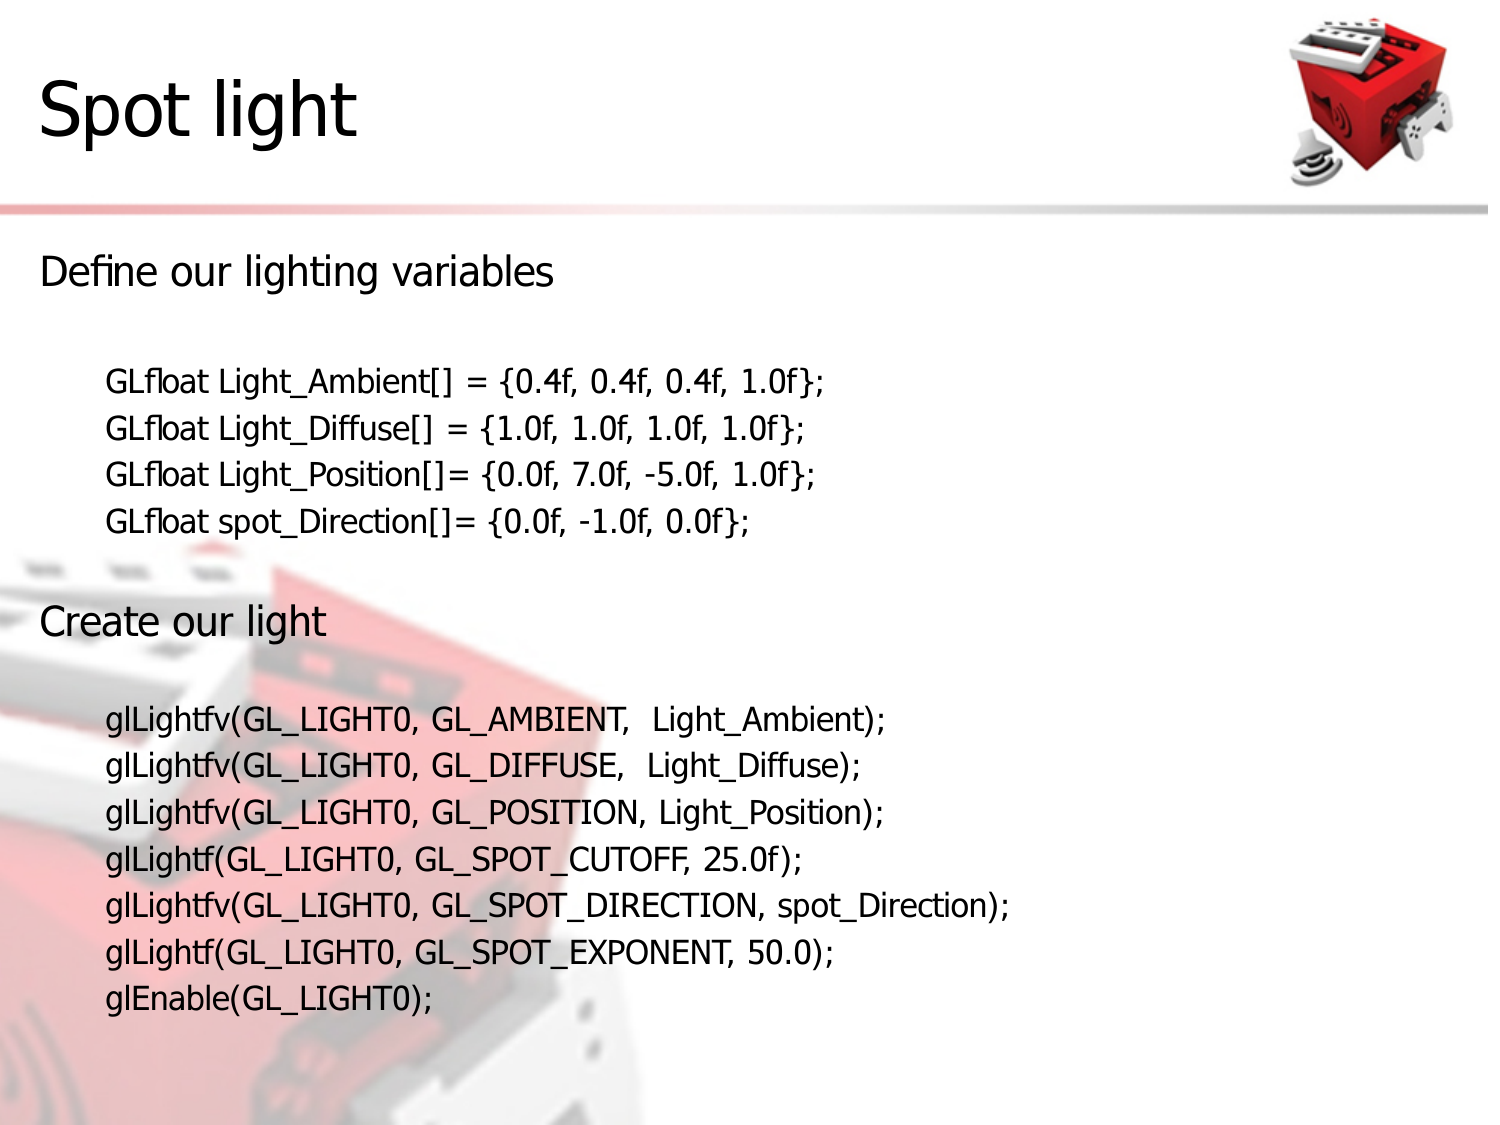

# Spot light
Define our lighting variables

GLfloat Light_Ambient[] = {0.4f, 0.4f, 0.4f, 1.0f};
GLfloat Light_Diffuse[] = {1.0f, 1.0f, 1.0f, 1.0f};
GLfloat Light_Position[]= {0.0f, 7.0f, -5.0f, 1.0f};
GLfloat spot_Direction[]= {0.0f, -1.0f, 0.0f};

Create our light

glLightfv(GL_LIGHT0, GL_AMBIENT,  Light_Ambient);
glLightfv(GL_LIGHT0, GL_DIFFUSE,  Light_Diffuse);
glLightfv(GL_LIGHT0, GL_POSITION, Light_Position);
glLightf(GL_LIGHT0, GL_SPOT_CUTOFF, 25.0f);
glLightfv(GL_LIGHT0, GL_SPOT_DIRECTION, spot_Direction);
glLightf(GL_LIGHT0, GL_SPOT_EXPONENT, 50.0);
glEnable(GL_LIGHT0);